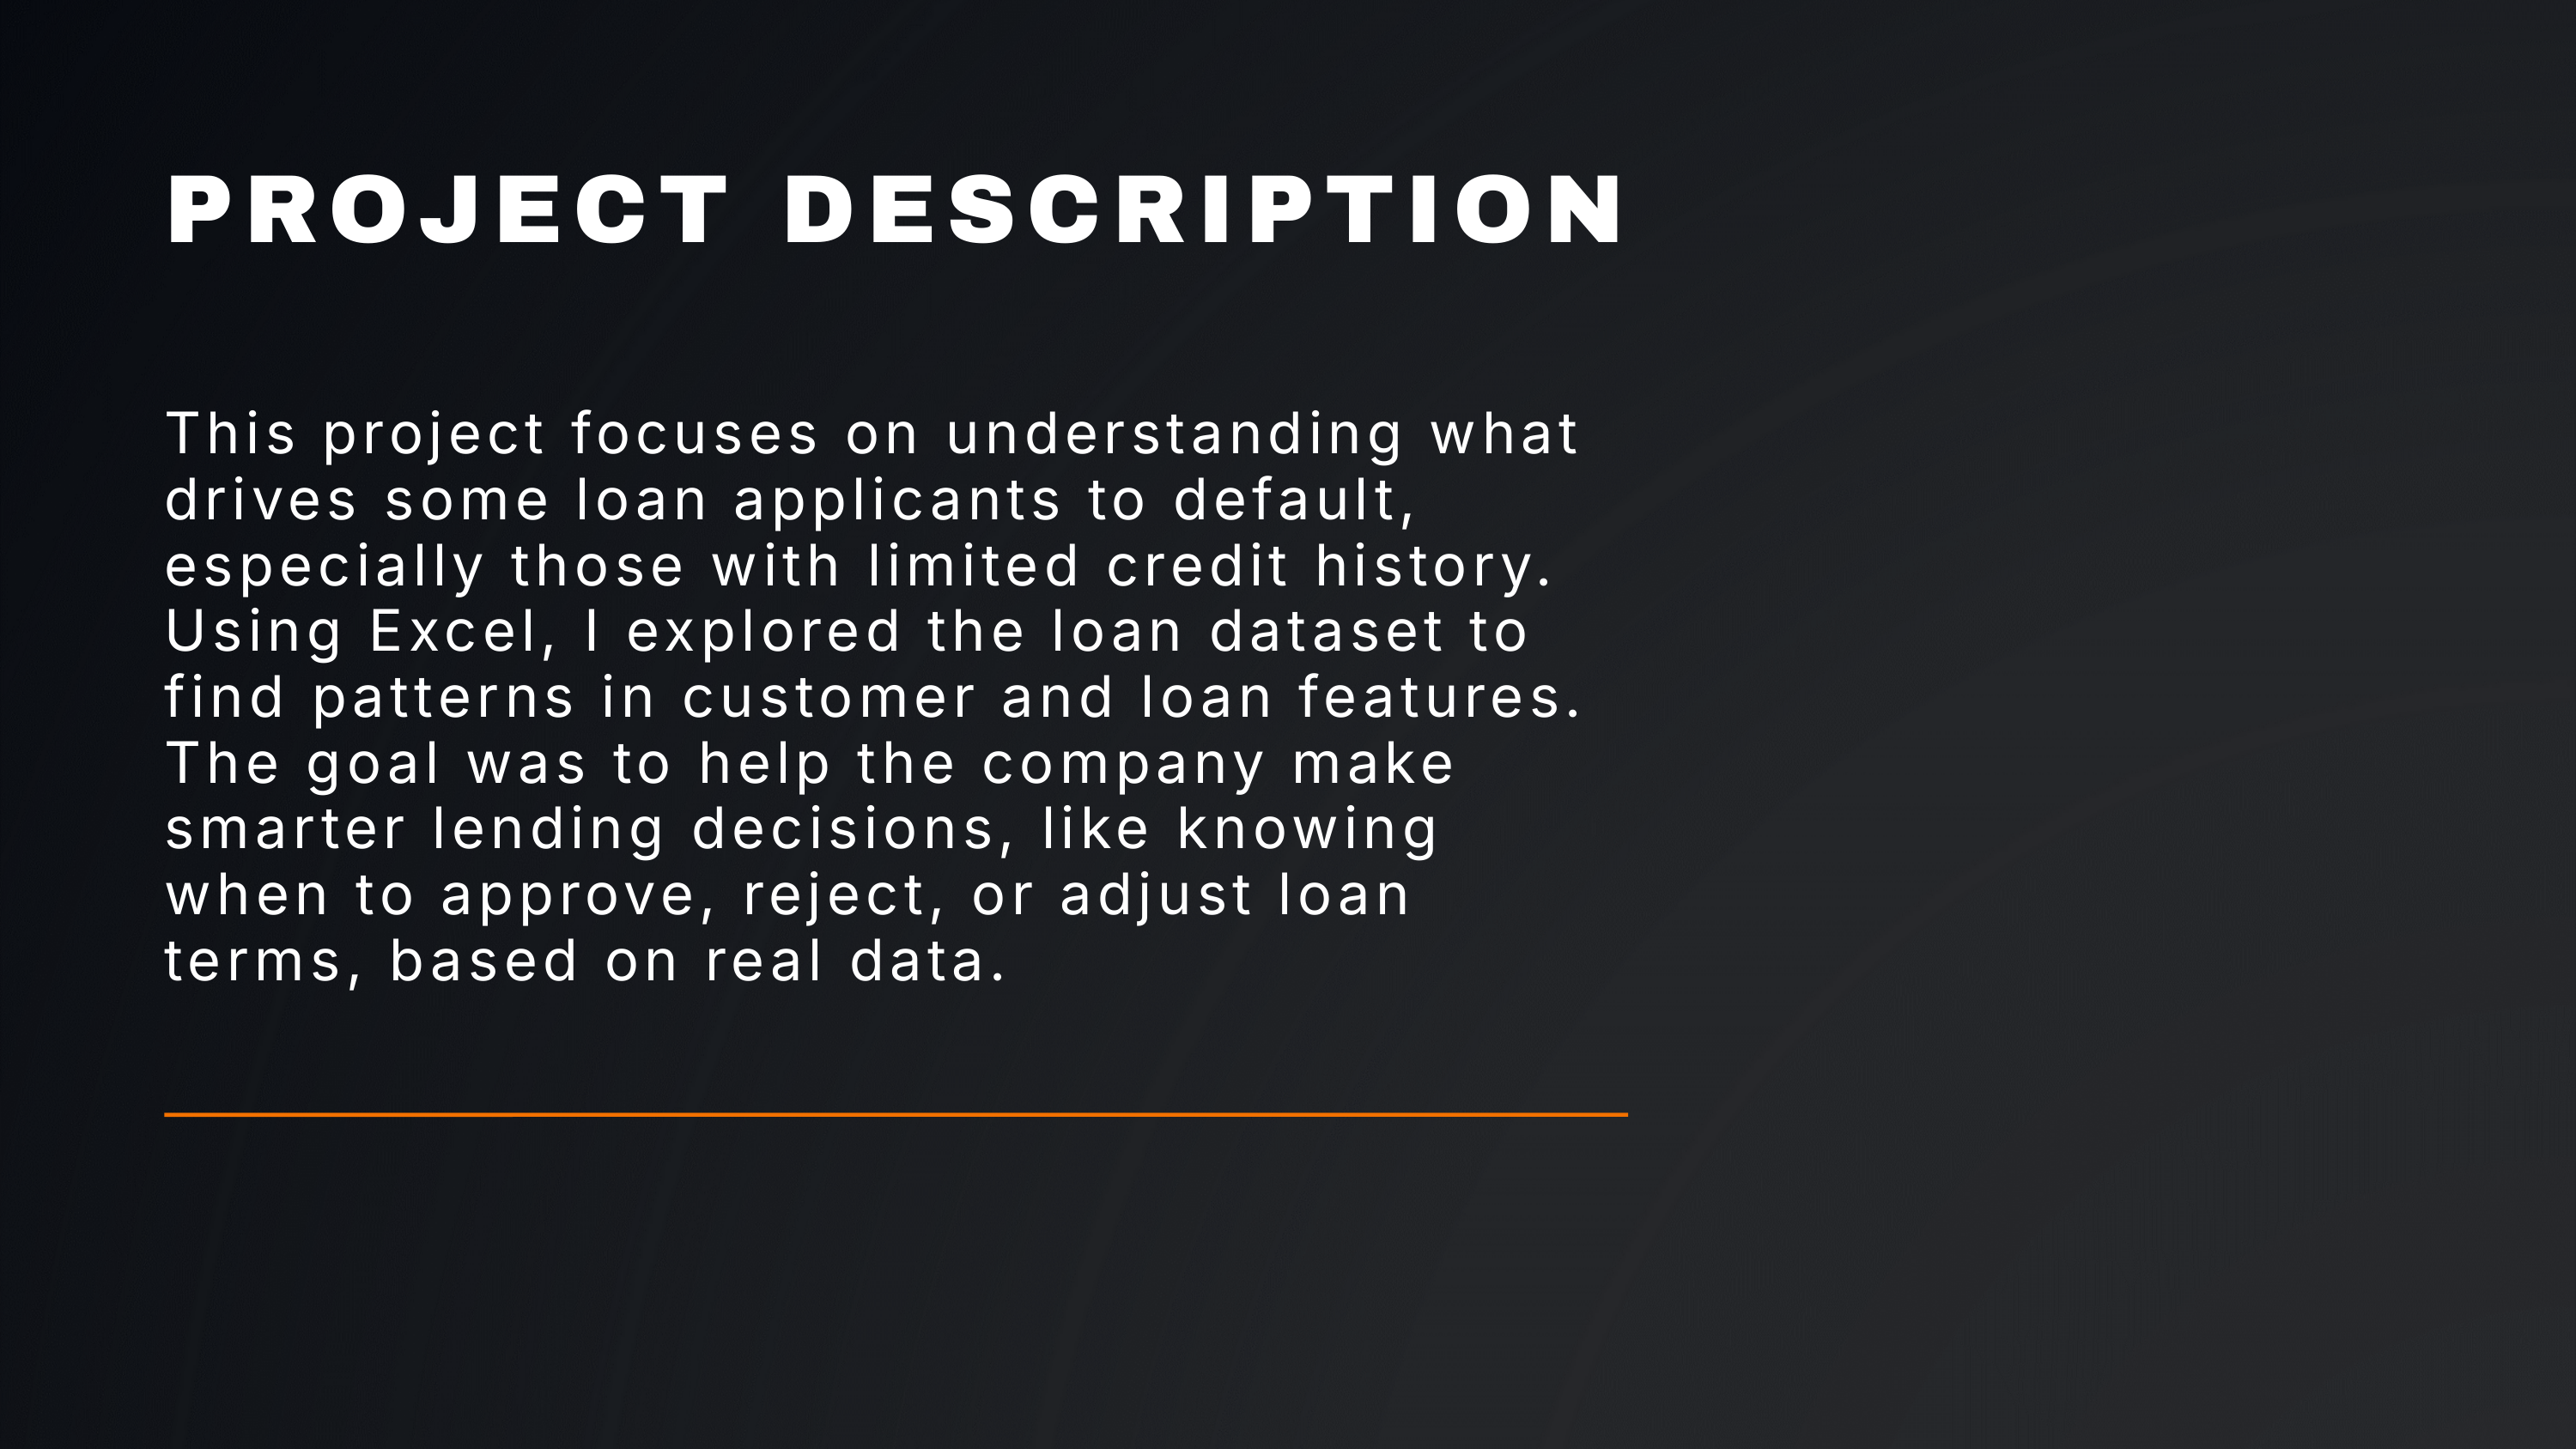

PROJECT DESCRIPTION
This project focuses on understanding what drives some loan applicants to default, especially those with limited credit history. Using Excel, I explored the loan dataset to find patterns in customer and loan features. The goal was to help the company make smarter lending decisions, like knowing when to approve, reject, or adjust loan terms, based on real data.